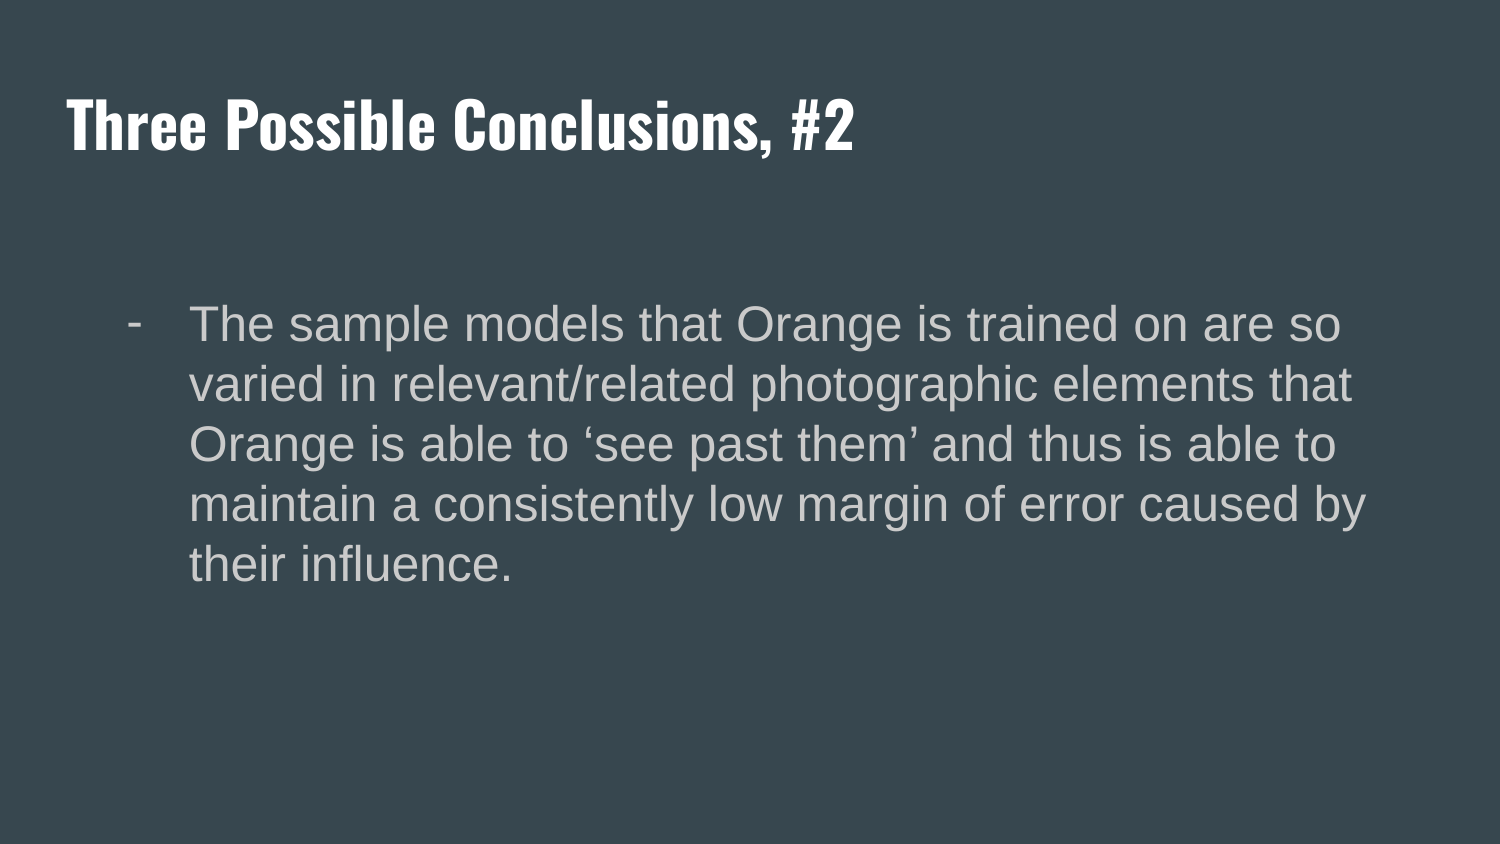

# Three Possible Conclusions, #2

The sample models that Orange is trained on are so varied in relevant/related photographic elements that Orange is able to ‘see past them’ and thus is able to maintain a consistently low margin of error caused by their influence.